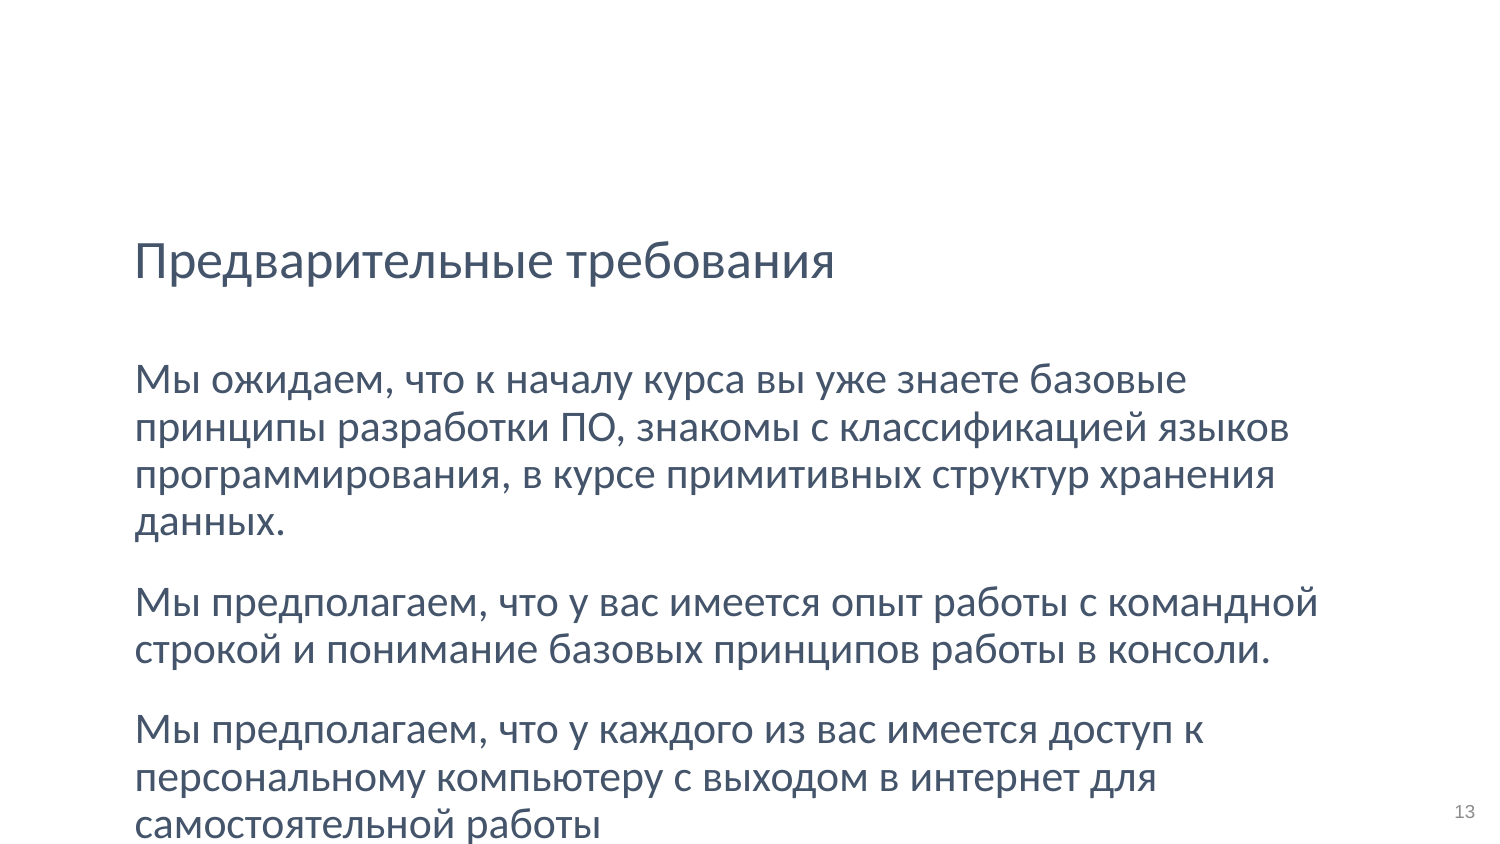

# Предварительные требования
Мы ожидаем, что к началу курса вы уже знаете базовые принципы разработки ПО, знакомы с классификацией языков программирования, в курсе примитивных структур хранения данных.
Мы предполагаем, что у вас имеется опыт работы с командной строкой и понимание базовых принципов работы в консоли.
Мы предполагаем, что у каждого из вас имеется доступ к персональному компьютеру с выходом в интернет для самостоятельной работы

13